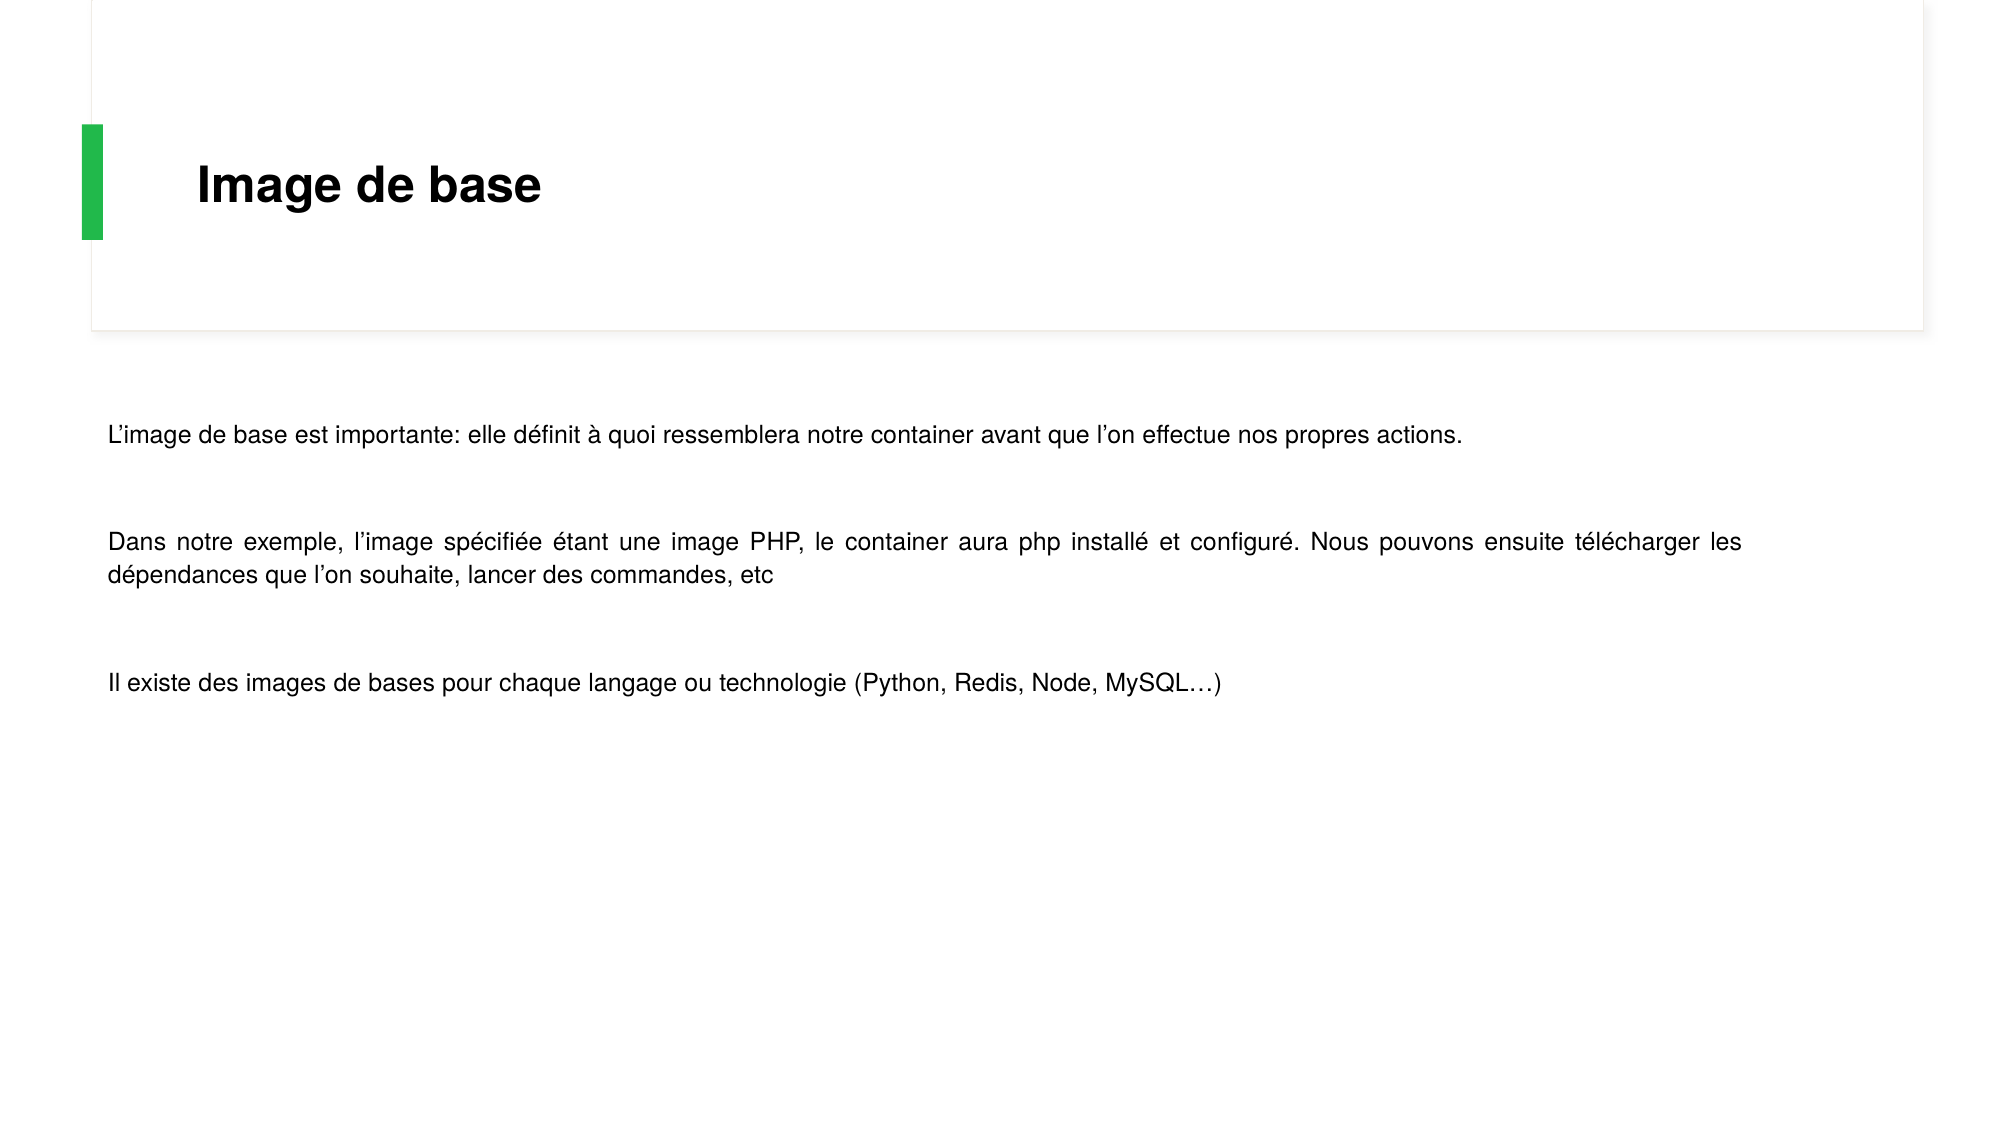

# Image de base

L’image de base est importante: elle définit à quoi ressemblera notre container avant que l’on effectue nos propres actions.

Dans notre exemple, l’image spécifiée étant une image PHP, le container aura php installé et configuré. Nous pouvons ensuite télécharger les dépendances que l’on souhaite, lancer des commandes, etc

Il existe des images de bases pour chaque langage ou technologie (Python, Redis, Node, MySQL…)